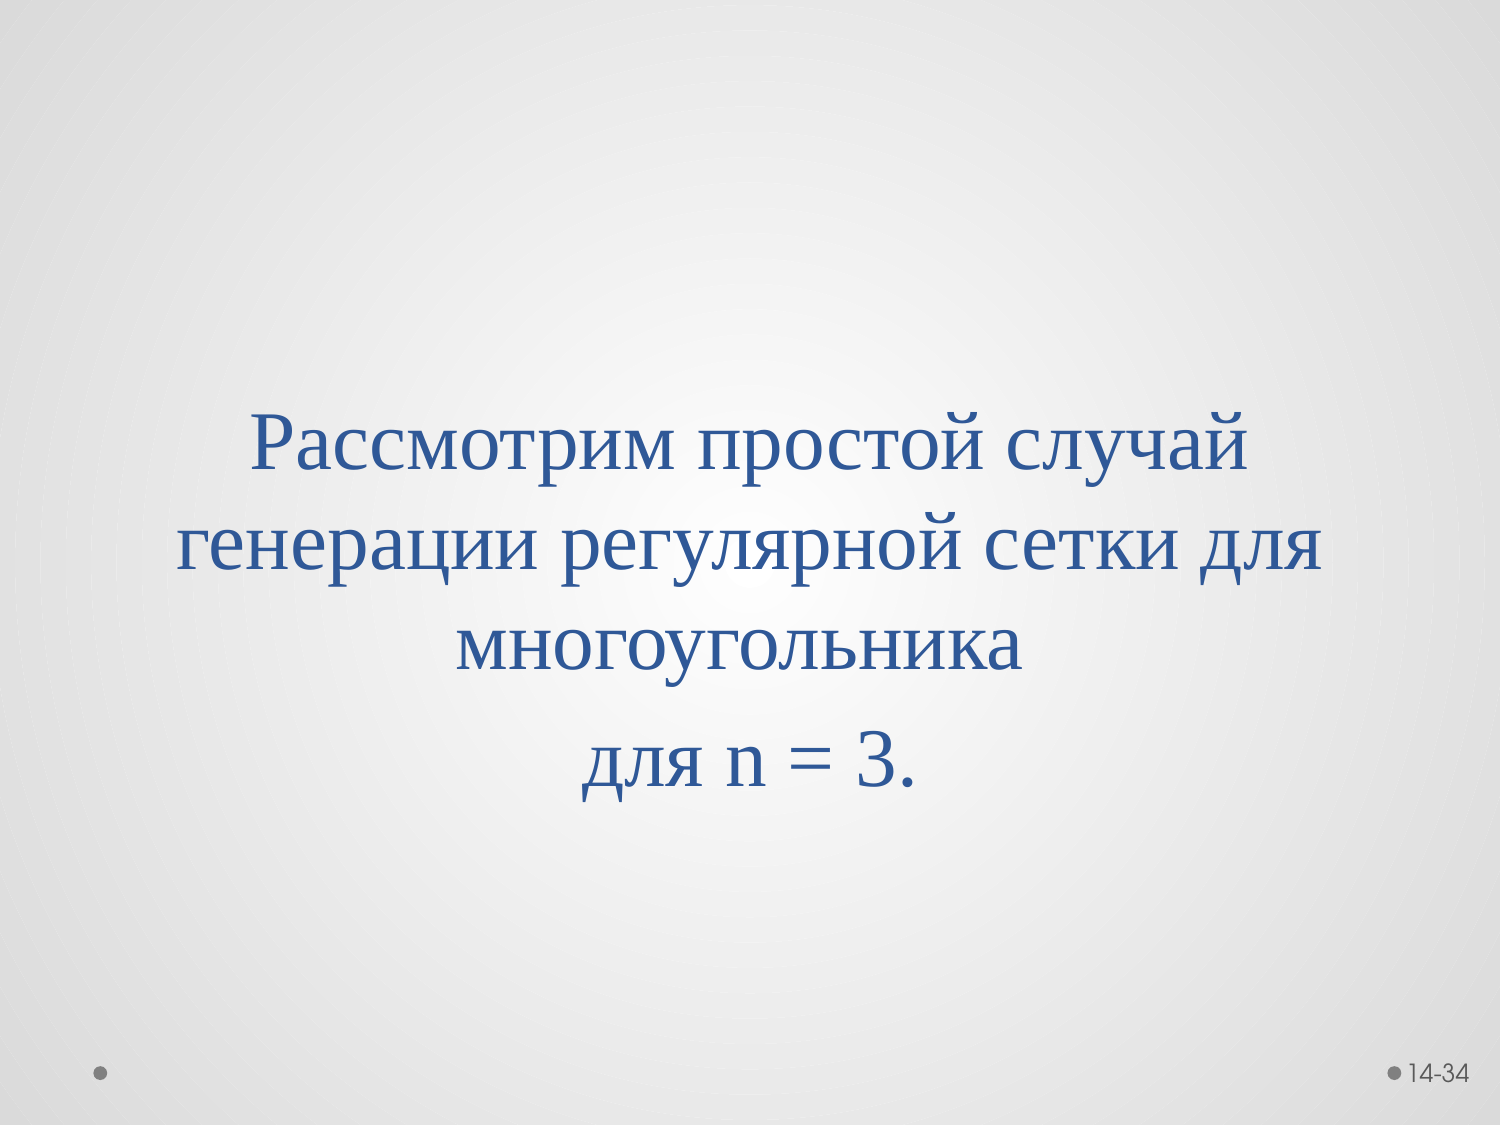

#

Рассмотрим простой случай генерации регулярной сетки для многоугольника
для n = 3.
14-34